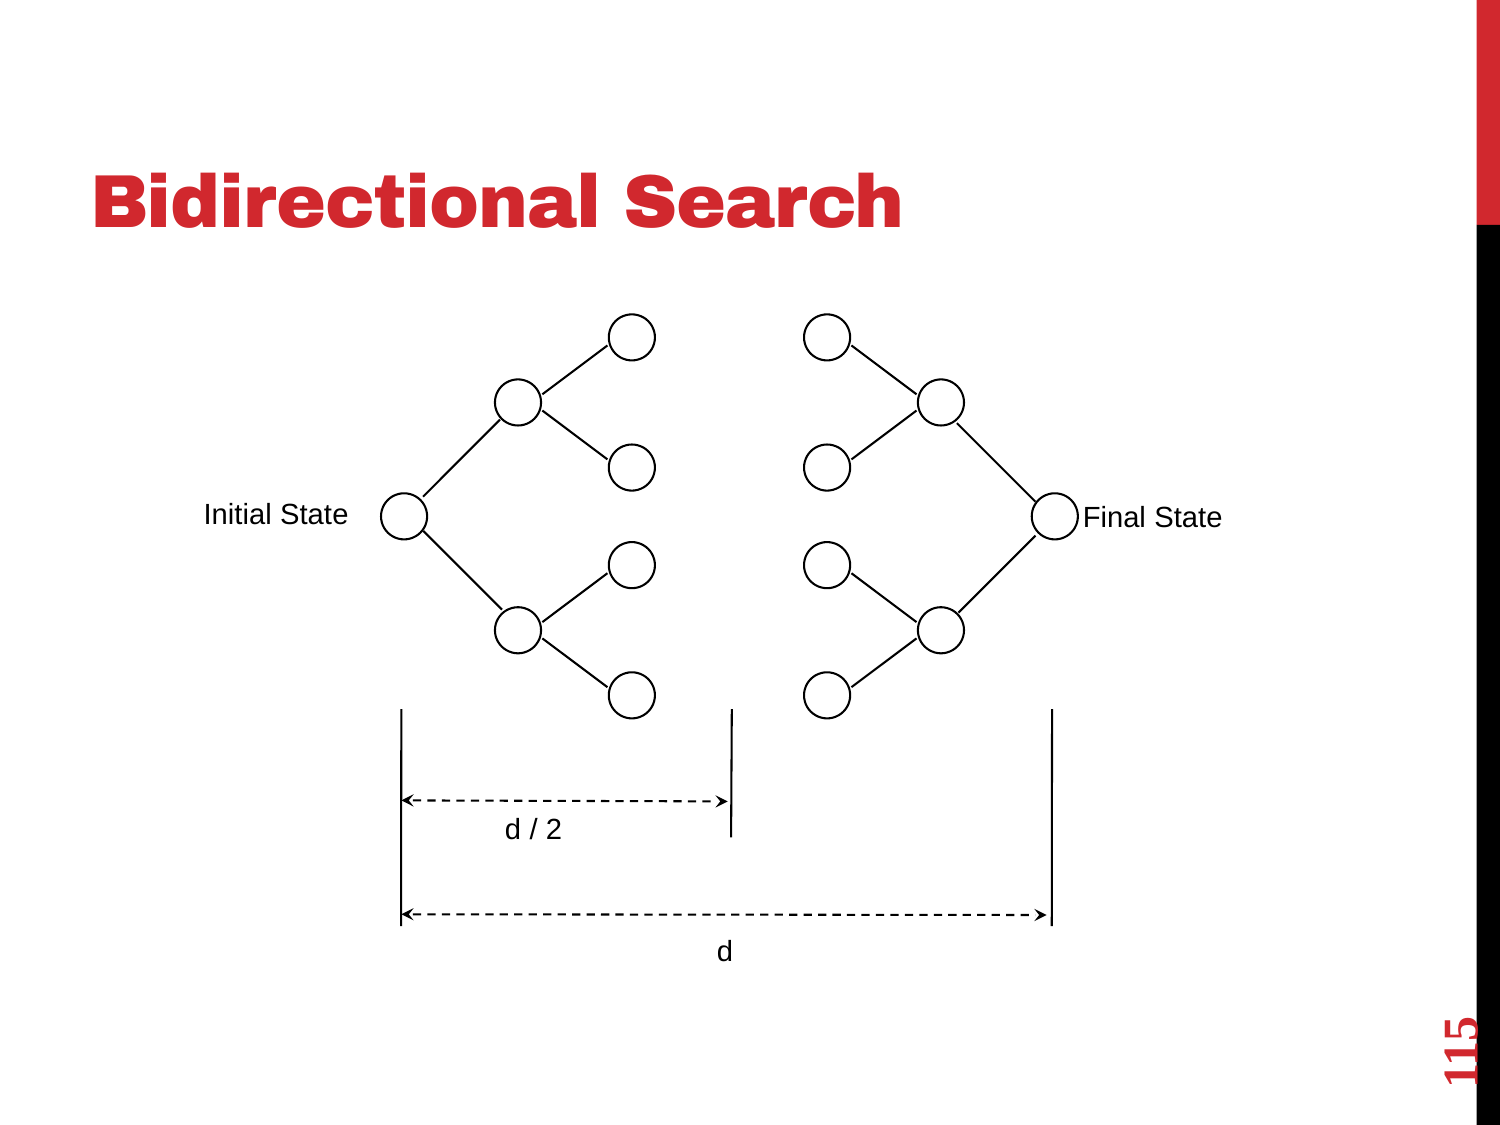

# Bidirectional Search

Initial State
Final State

d / 2

d
115